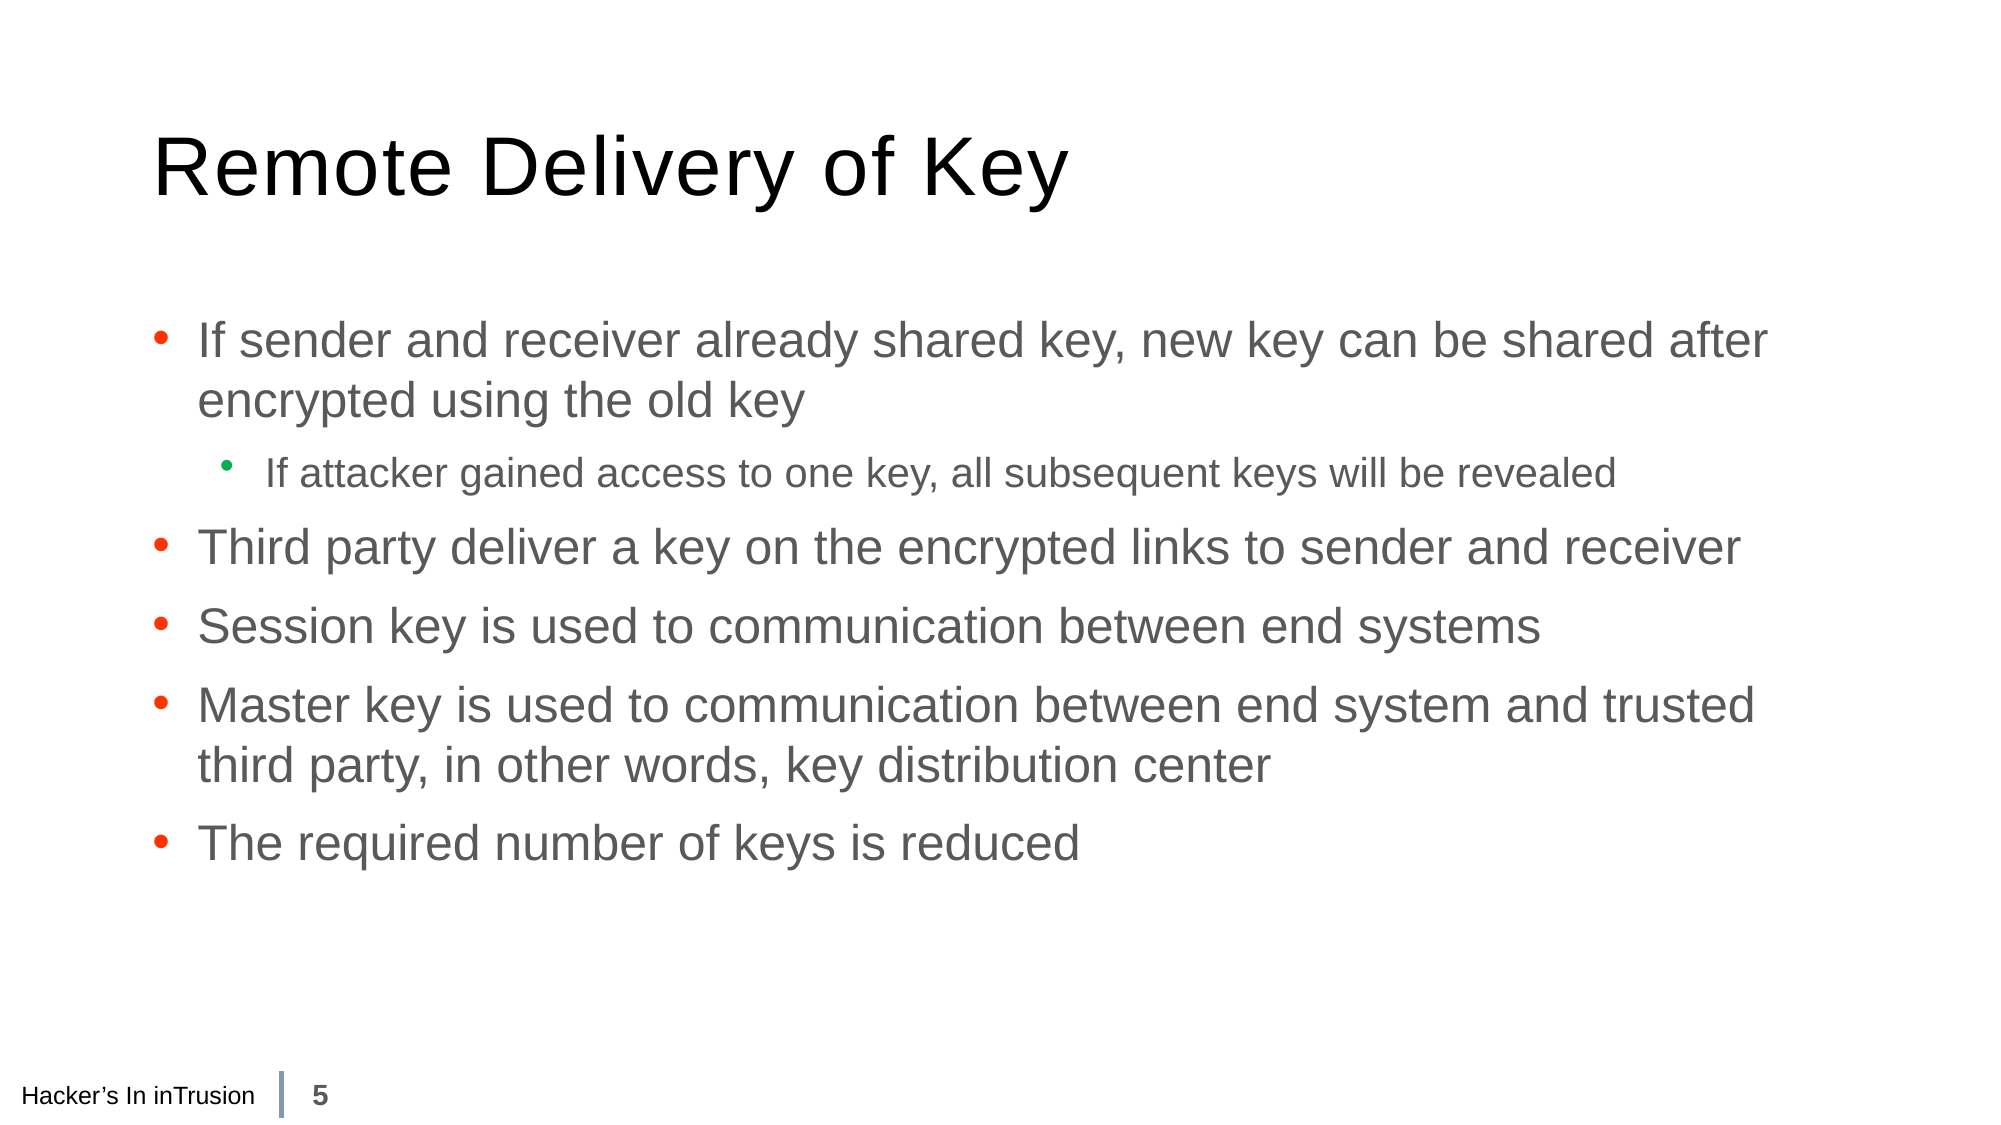

# Remote Delivery of Key
If sender and receiver already shared key, new key can be shared after encrypted using the old key
If attacker gained access to one key, all subsequent keys will be revealed
Third party deliver a key on the encrypted links to sender and receiver
Session key is used to communication between end systems
Master key is used to communication between end system and trusted third party, in other words, key distribution center
The required number of keys is reduced